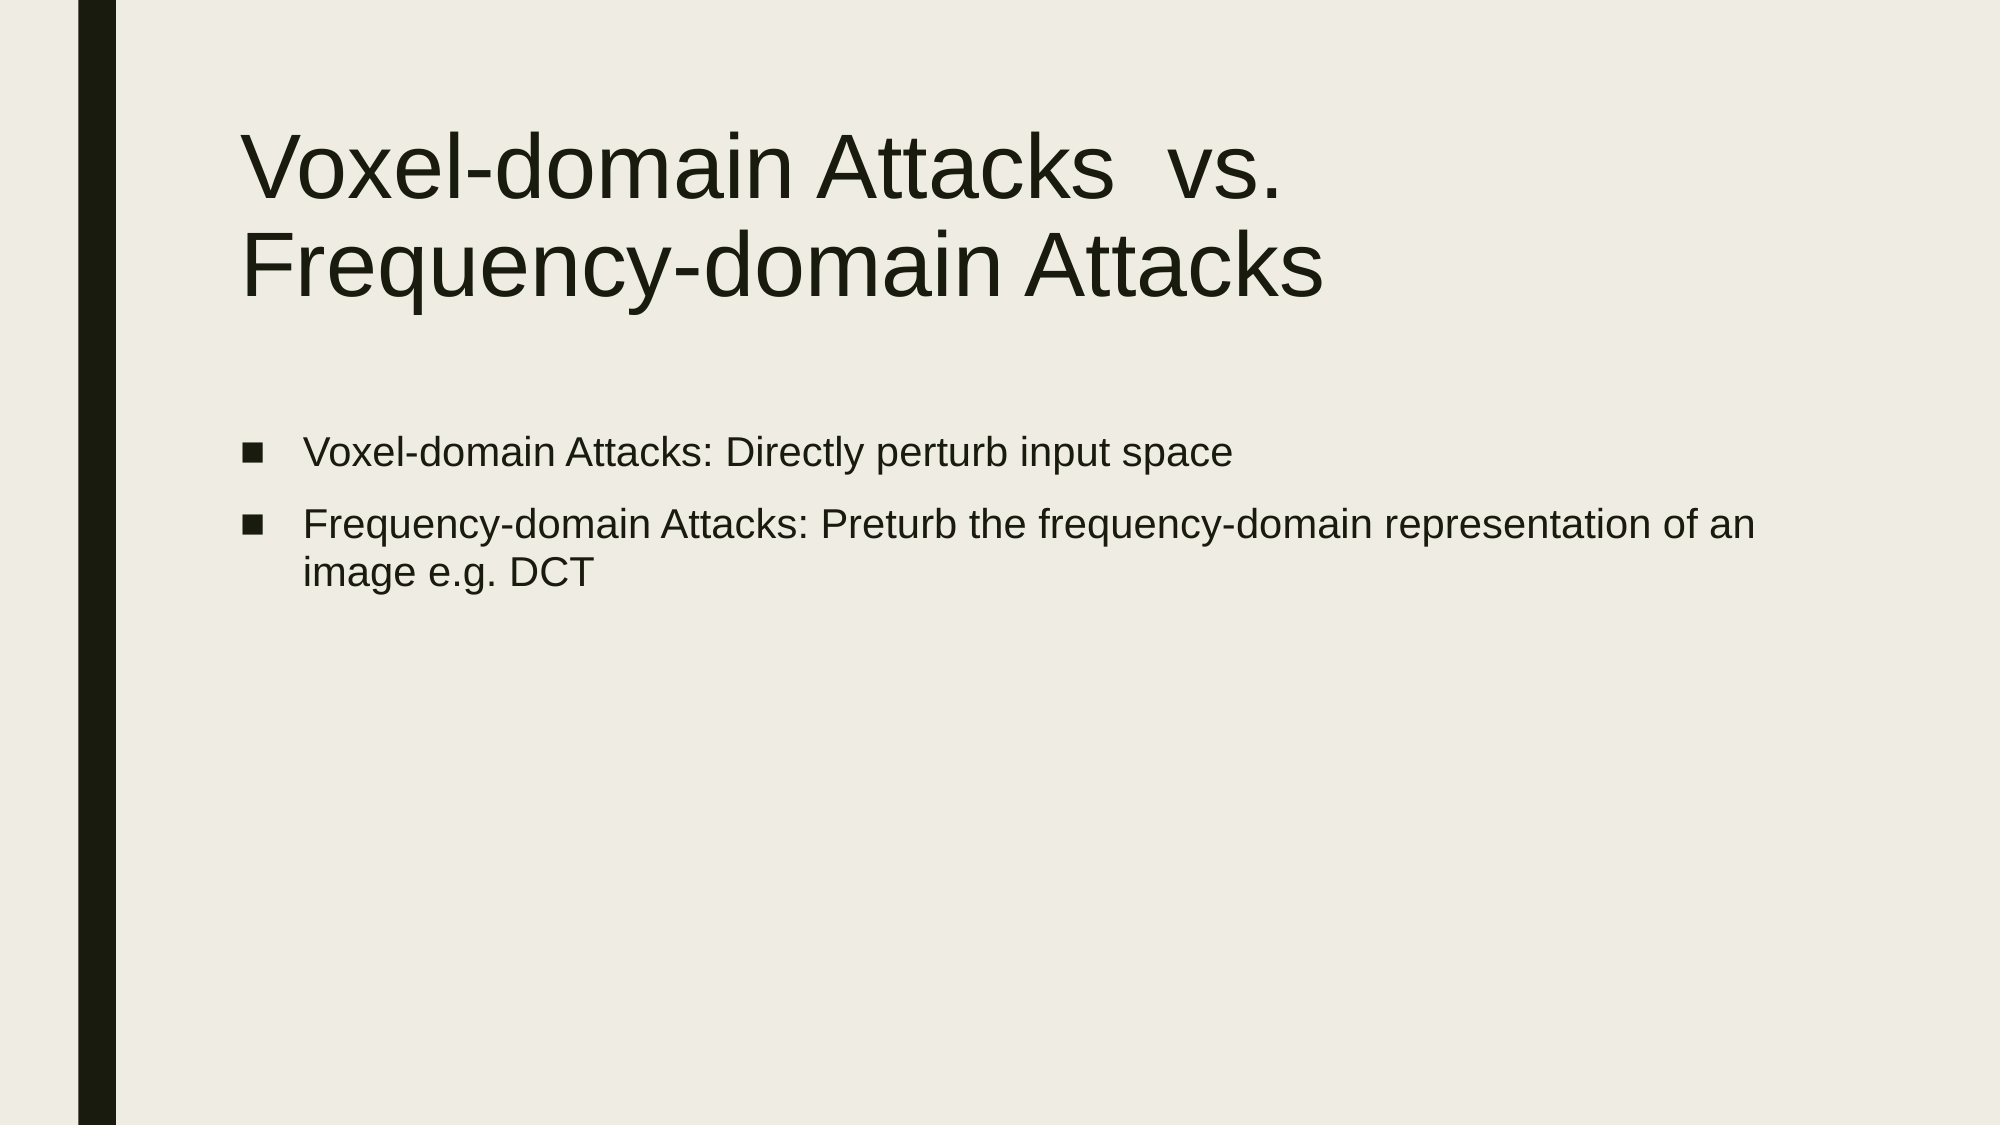

# Voxel-domain Attacks  vs. Frequency-domain Attacks
Voxel-domain Attacks: Directly perturb input space
Frequency-domain Attacks: Preturb the frequency-domain representation of an image e.g. DCT